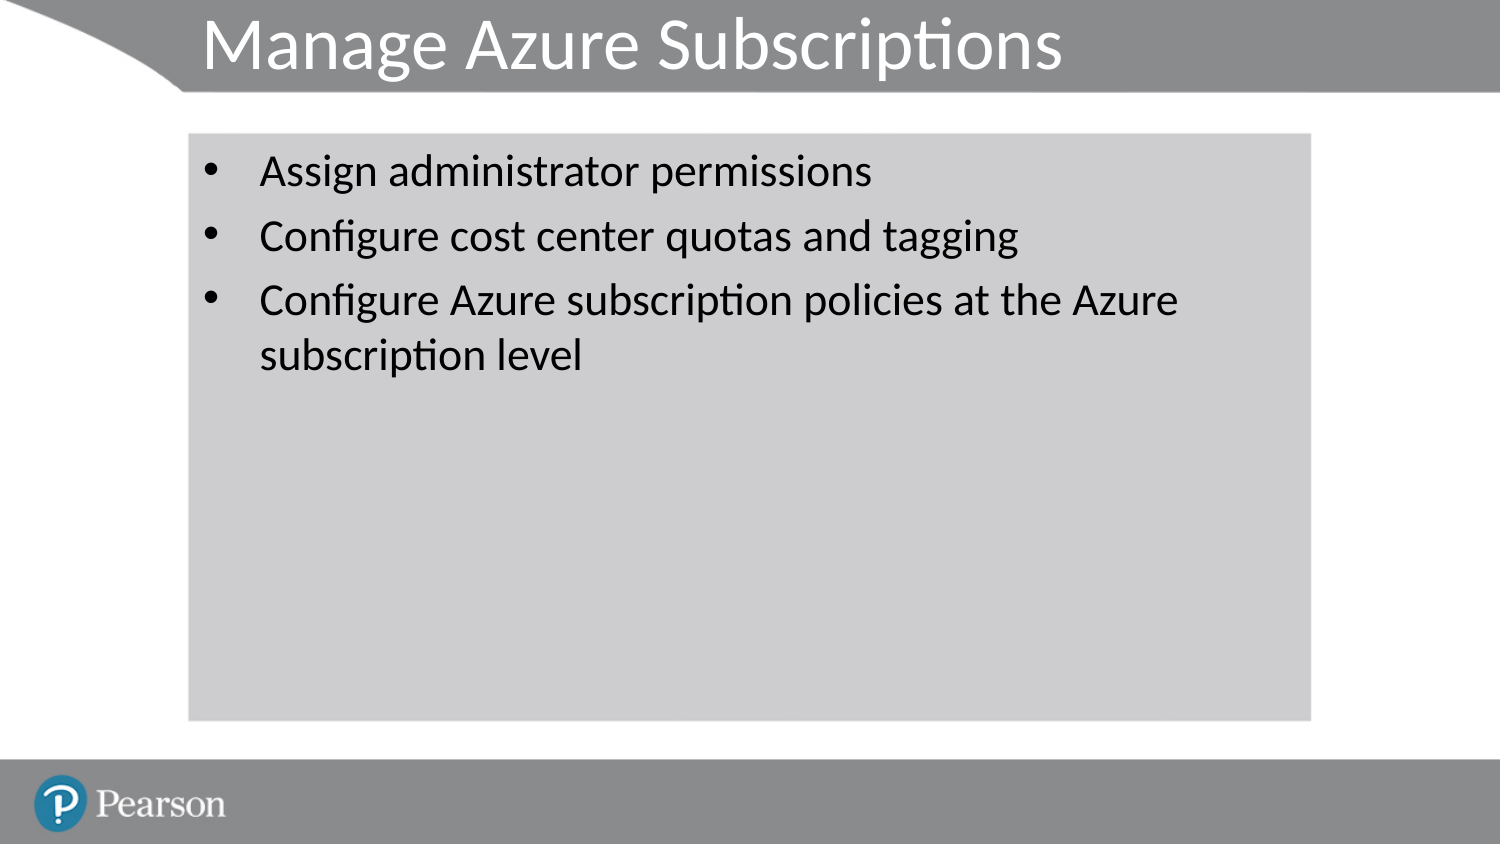

# Manage Azure Subscriptions
Assign administrator permissions
Configure cost center quotas and tagging
Configure Azure subscription policies at the Azure subscription level